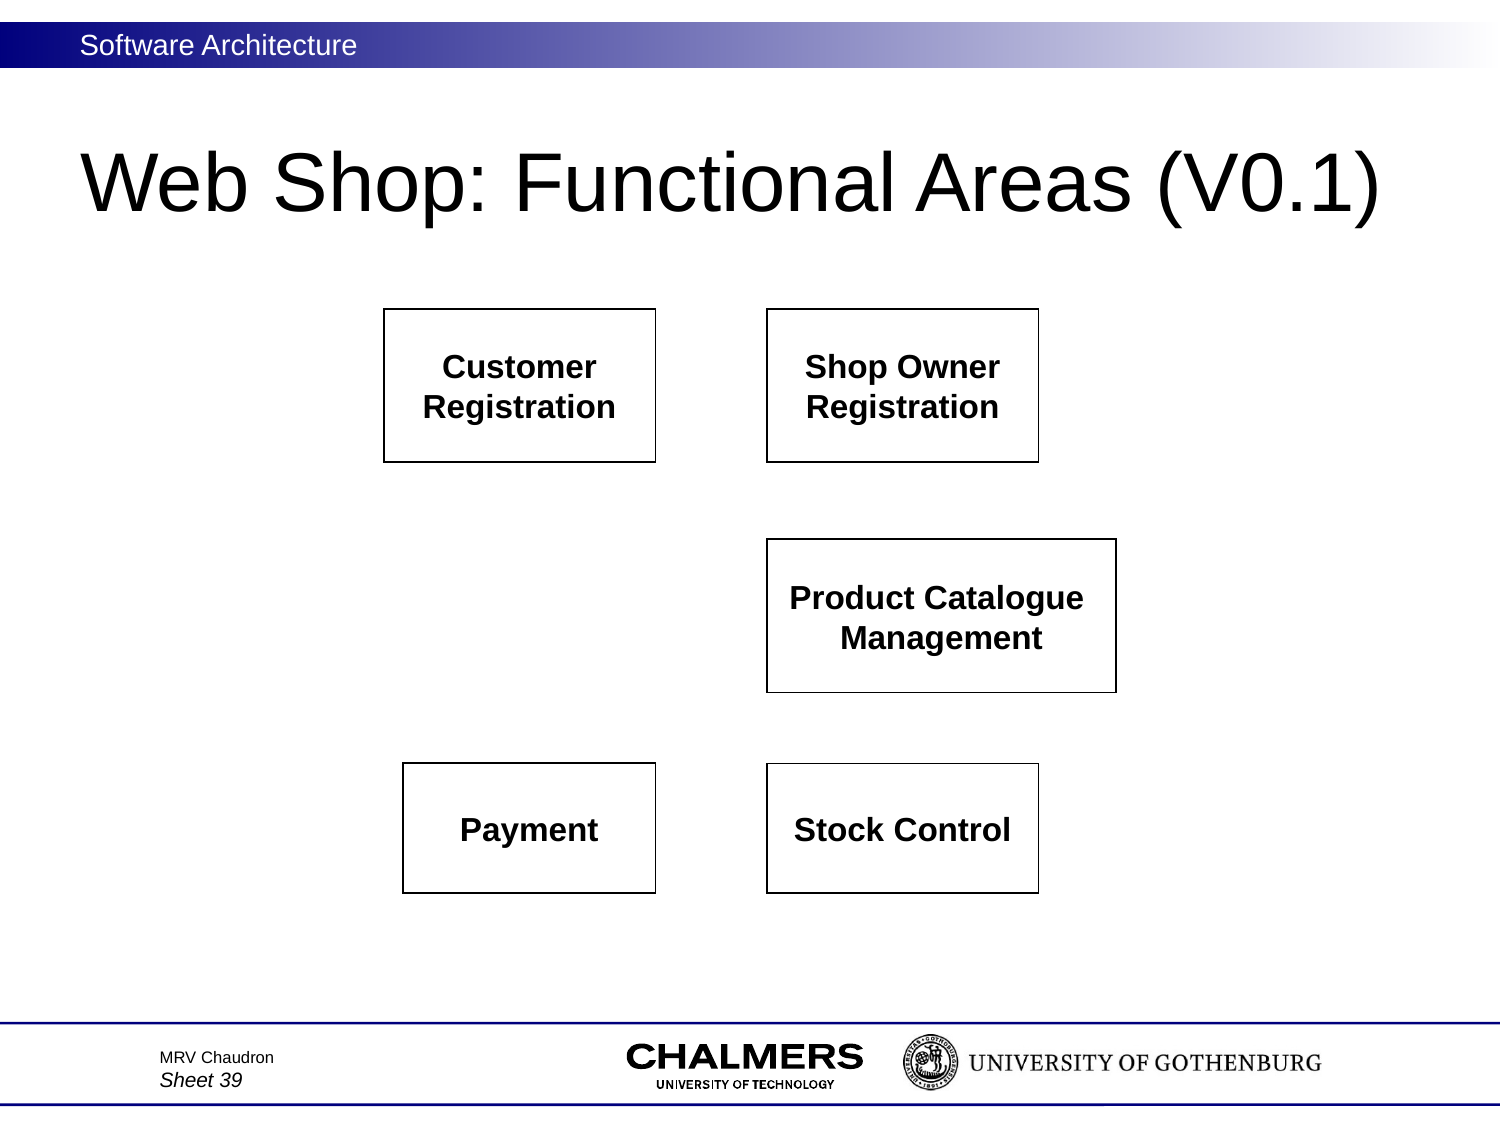

# Web Shop: Functional Areas (V0.1)
Customer
Registration
Shop Owner
Registration
Product Catalogue
Management
Payment
Stock Control
MRV Chaudron
Sheet 39